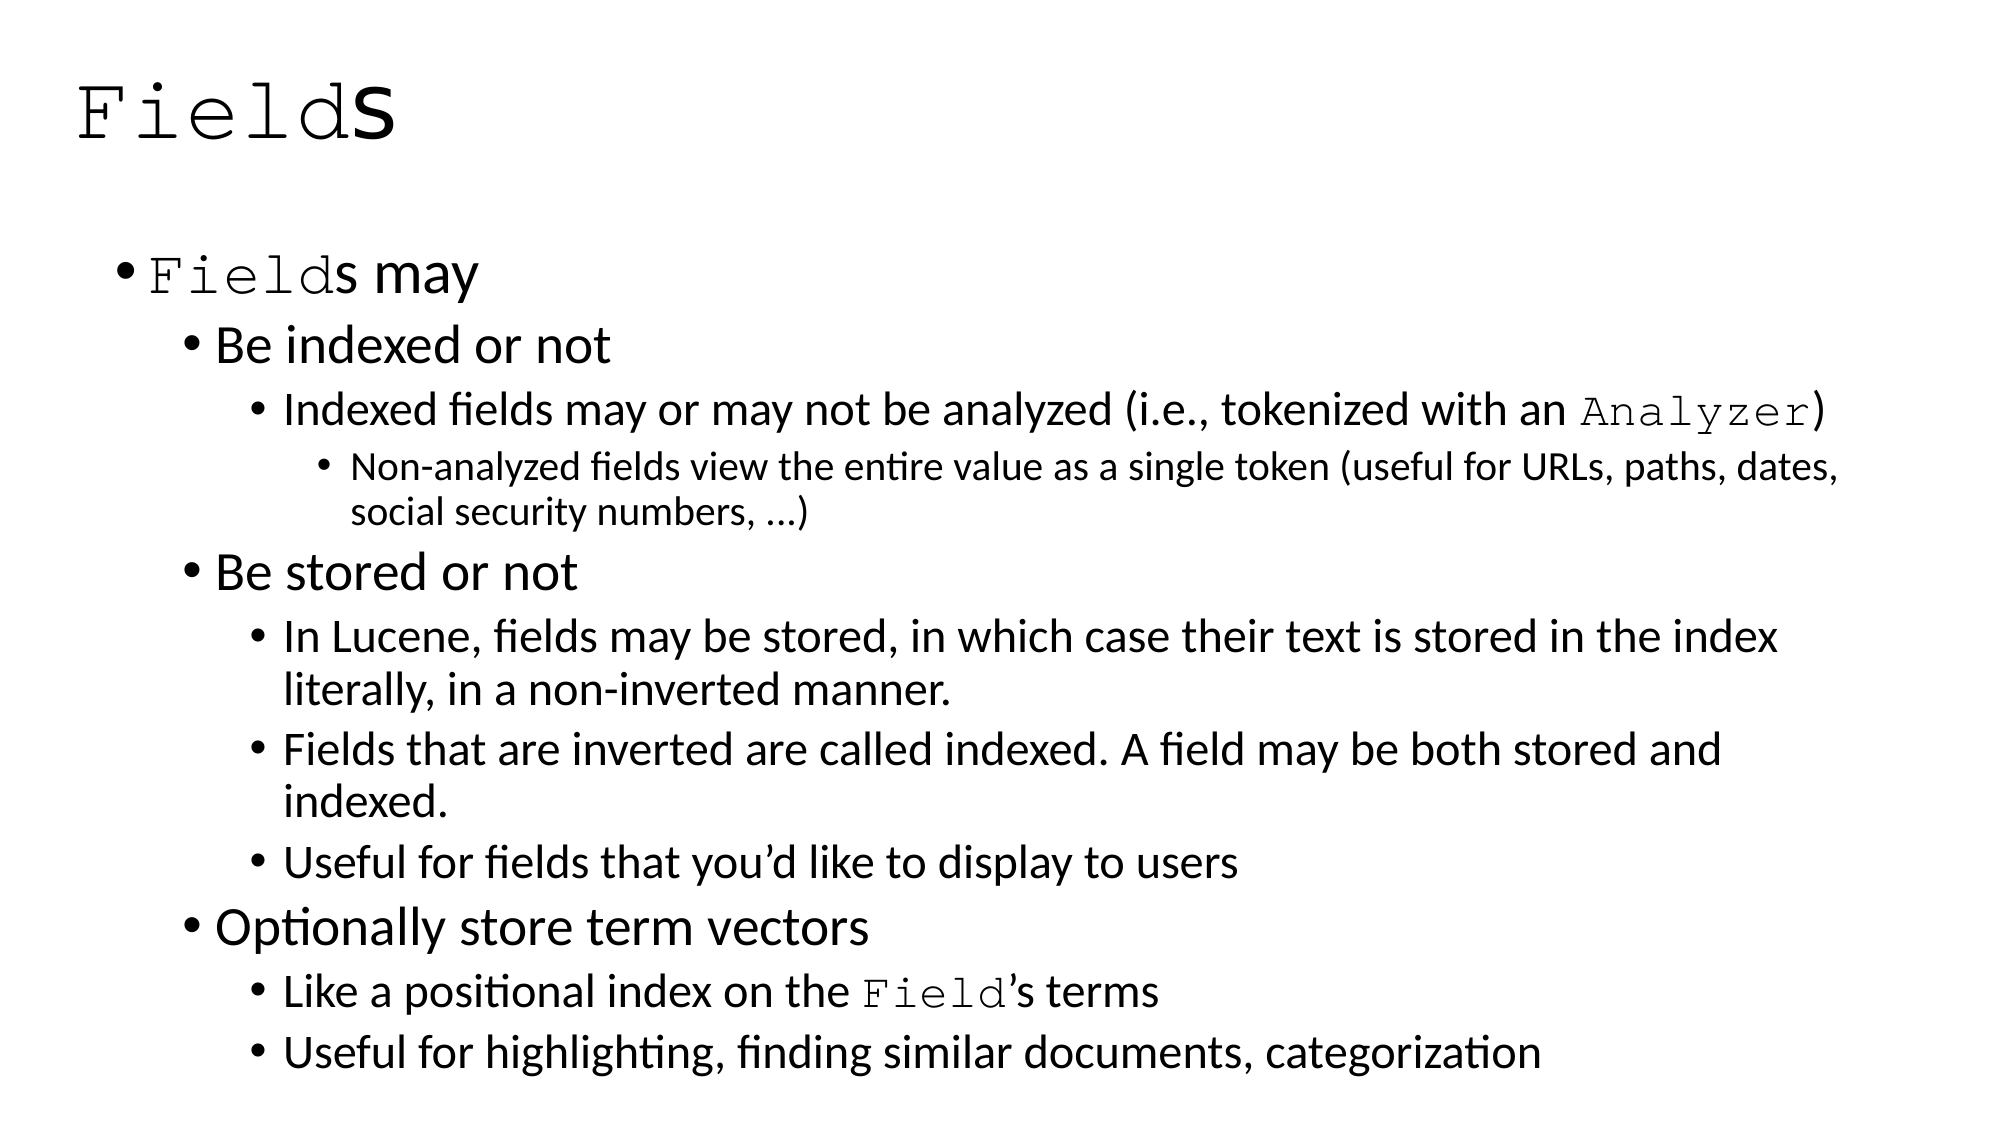

# Fields
Fields may
Be indexed or not
Indexed fields may or may not be analyzed (i.e., tokenized with an Analyzer)
Non-analyzed fields view the entire value as a single token (useful for URLs, paths, dates, social security numbers, ...)
Be stored or not
In Lucene, fields may be stored, in which case their text is stored in the index literally, in a non-inverted manner.
Fields that are inverted are called indexed. A field may be both stored and indexed.
Useful for fields that you’d like to display to users
Optionally store term vectors
Like a positional index on the Field’s terms
Useful for highlighting, finding similar documents, categorization